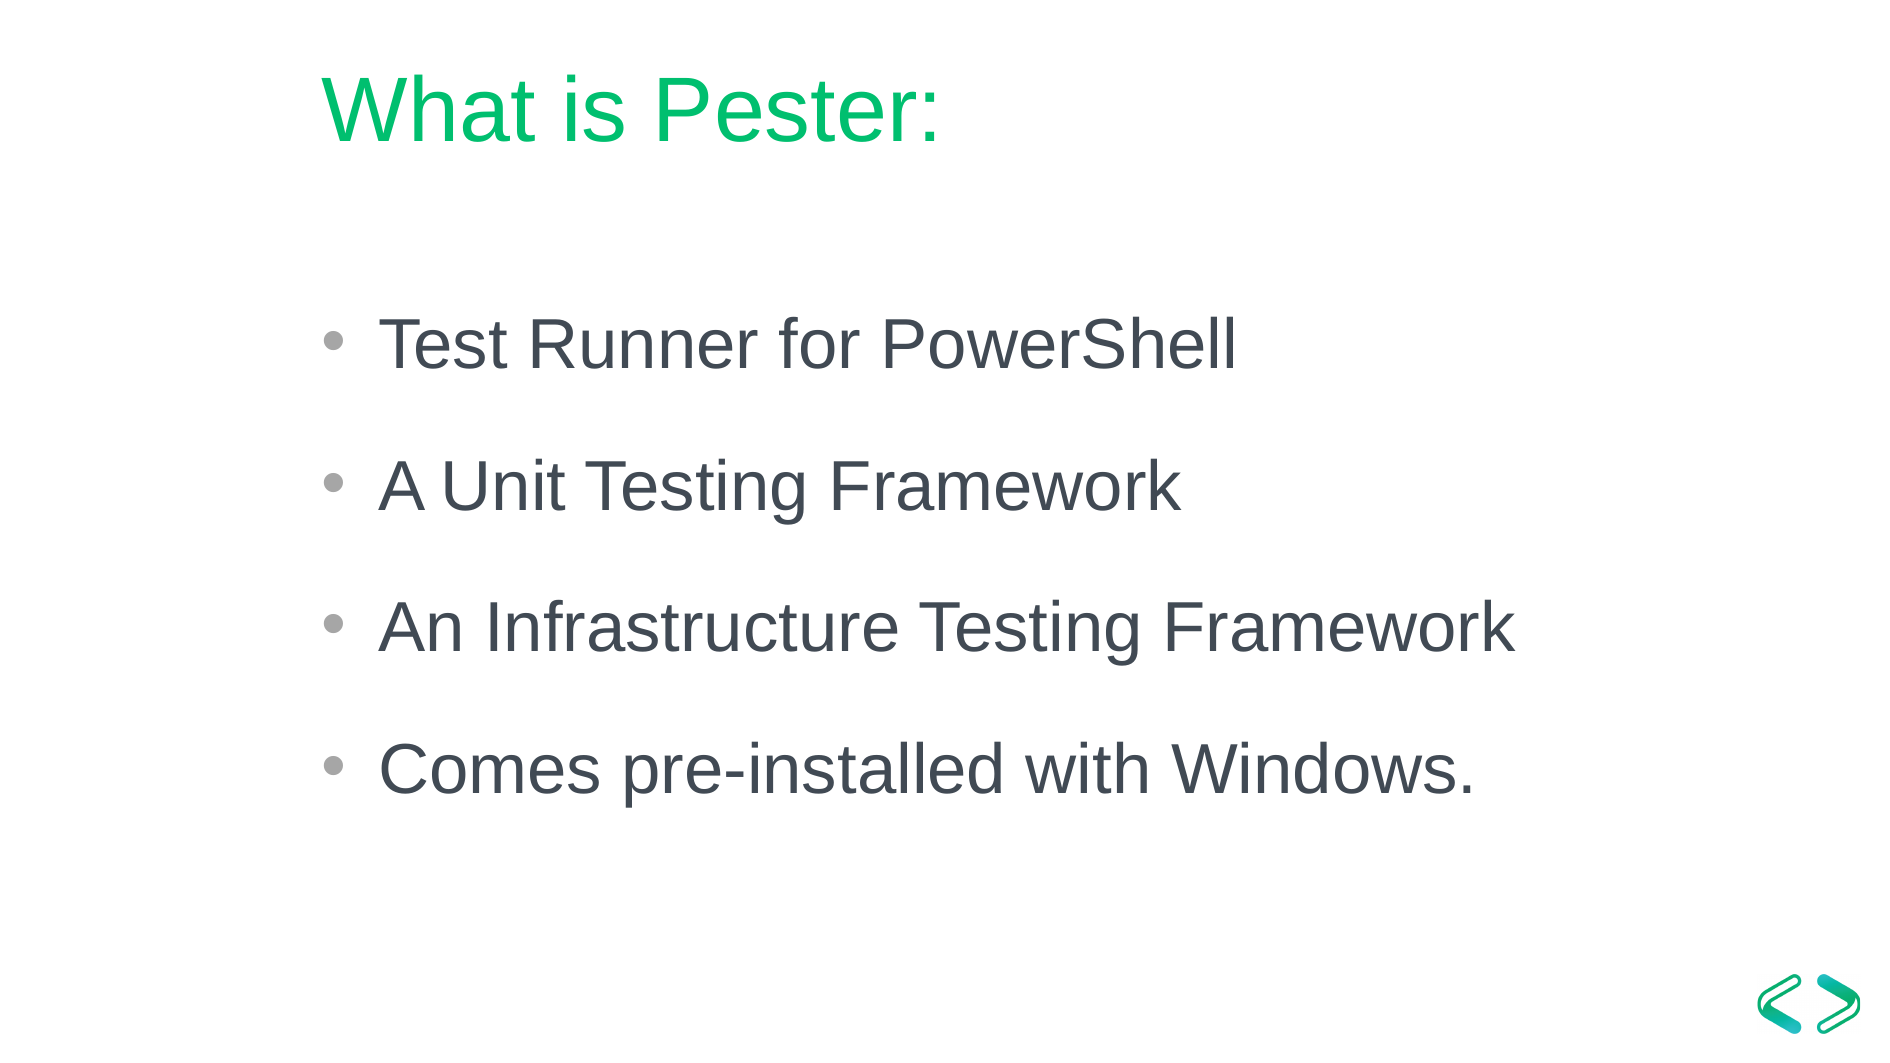

What is Pester:
Test Runner for PowerShell
A Unit Testing Framework
An Infrastructure Testing Framework
Comes pre-installed with Windows.